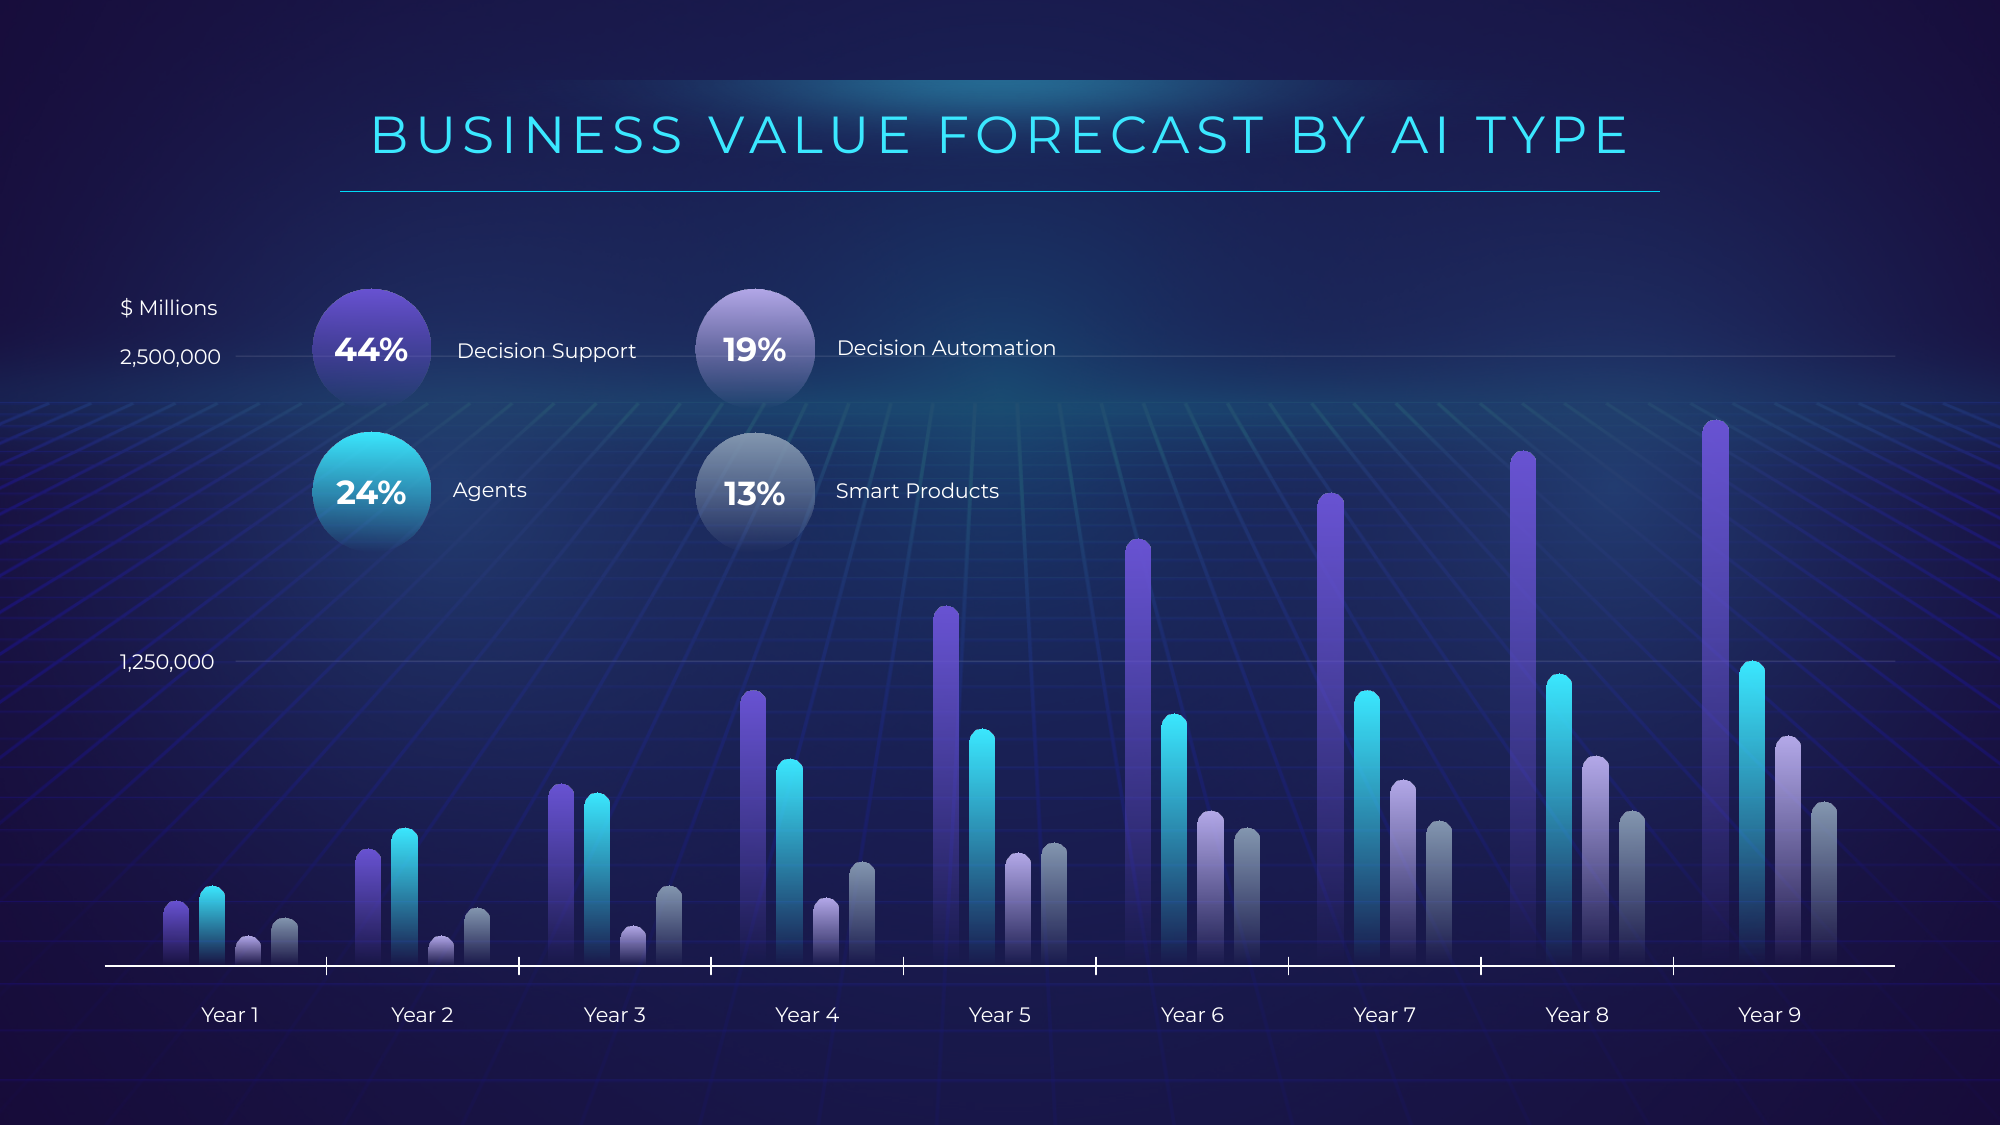

BUSINESS VALUE FORECAST BY AI TYPE
$ Millions
2,500,000
1,250,000
44%
19%
Decision Automation
Decision Support

24%
13%

Agents
Smart Products

Year 1
Year 2
Year 3
Year 4
Year 5
Year 6
Year 7
Year 8
Year 9